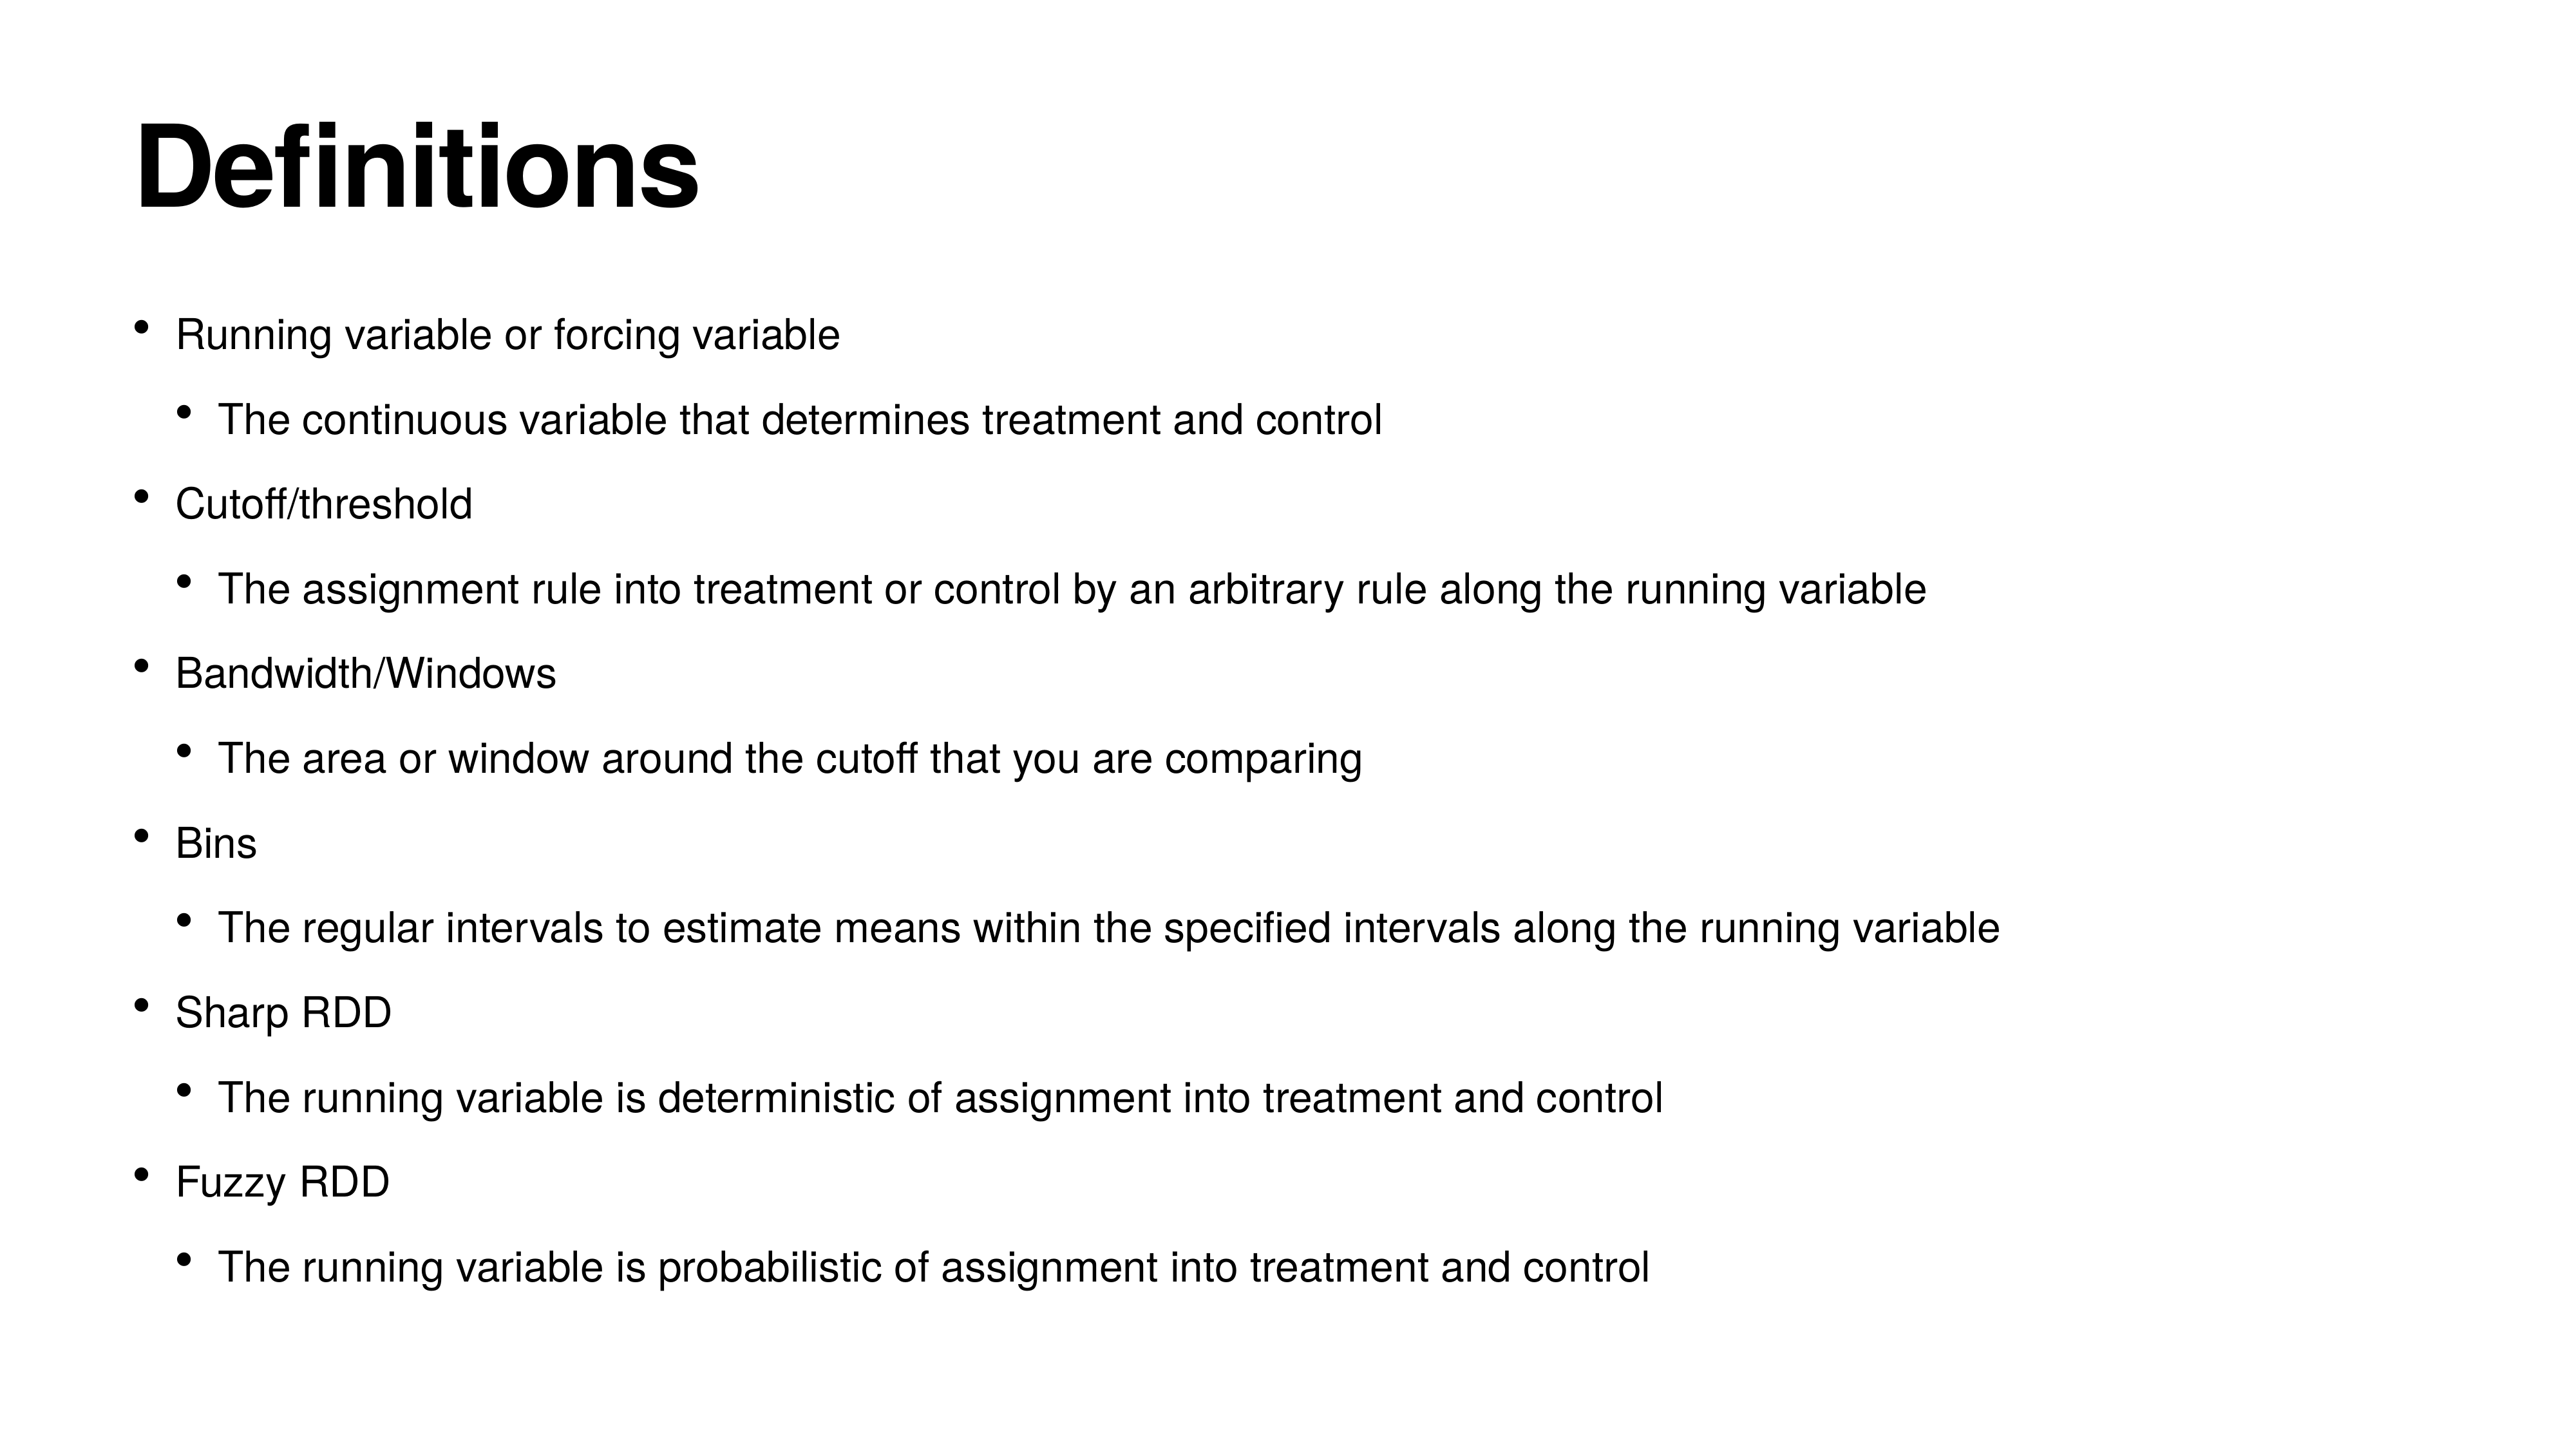

# Definitions
Running variable or forcing variable
The continuous variable that determines treatment and control
Cutoff/threshold
The assignment rule into treatment or control by an arbitrary rule along the running variable
Bandwidth/Windows
The area or window around the cutoff that you are comparing
Bins
The regular intervals to estimate means within the specified intervals along the running variable
Sharp RDD
The running variable is deterministic of assignment into treatment and control
Fuzzy RDD
The running variable is probabilistic of assignment into treatment and control